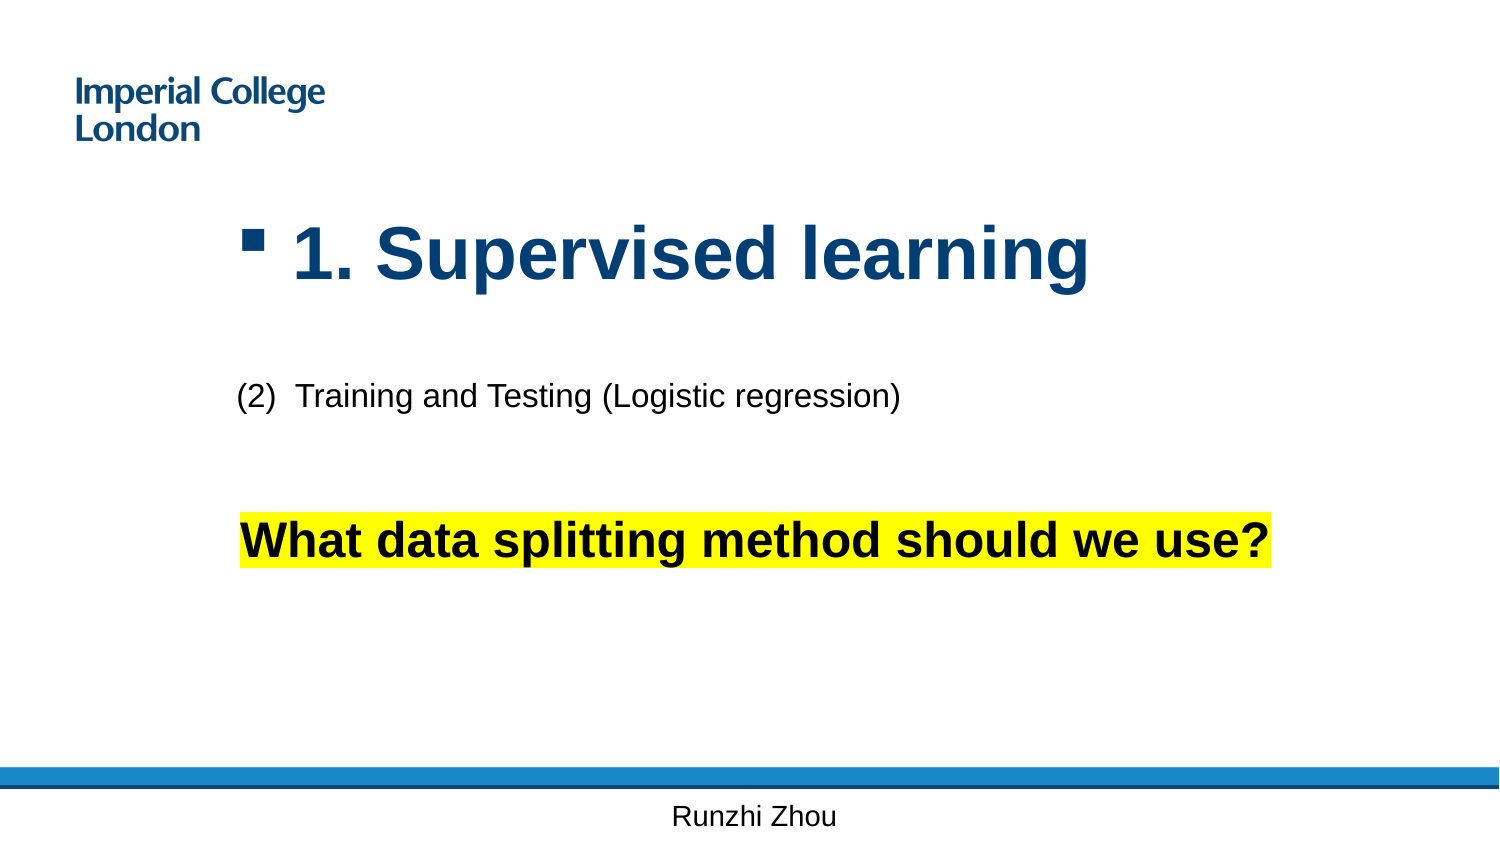

1. Supervised learning

(2)  Training and Testing (Logistic regression)

What data splitting method should we use?
Runzhi Zhou